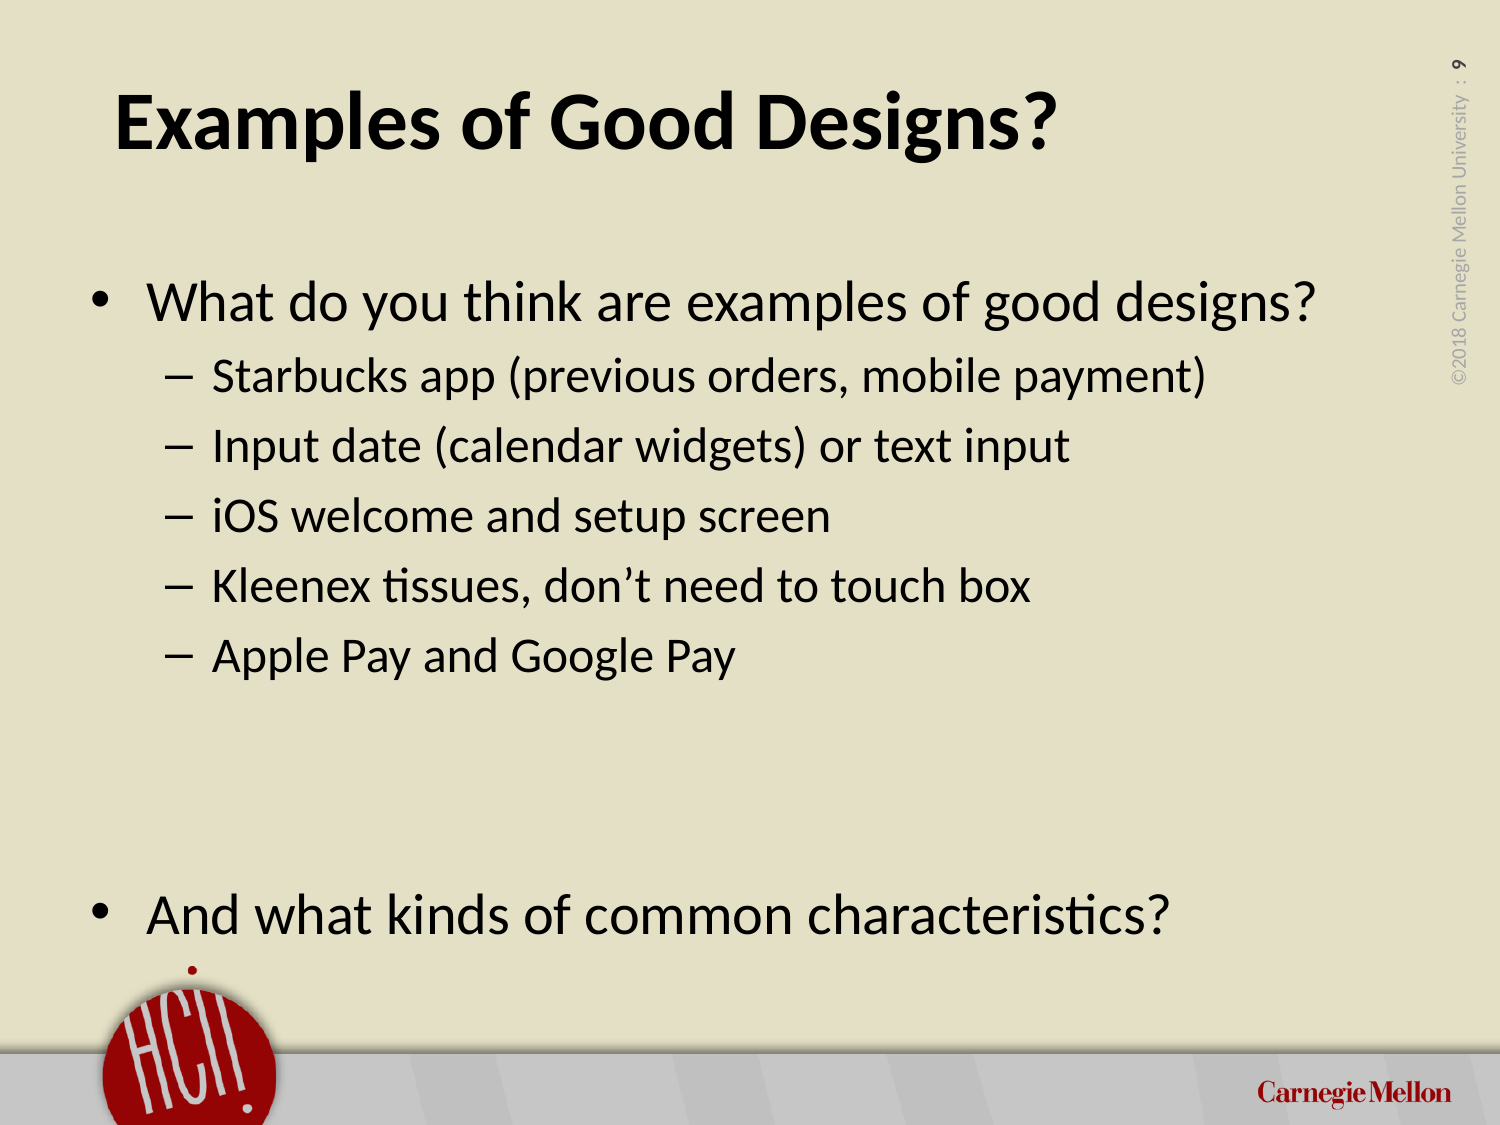

Examples of Good Designs?
What do you think are examples of good designs?
Starbucks app (previous orders, mobile payment)
Input date (calendar widgets) or text input
iOS welcome and setup screen
Kleenex tissues, don’t need to touch box
Apple Pay and Google Pay

And what kinds of common characteristics?